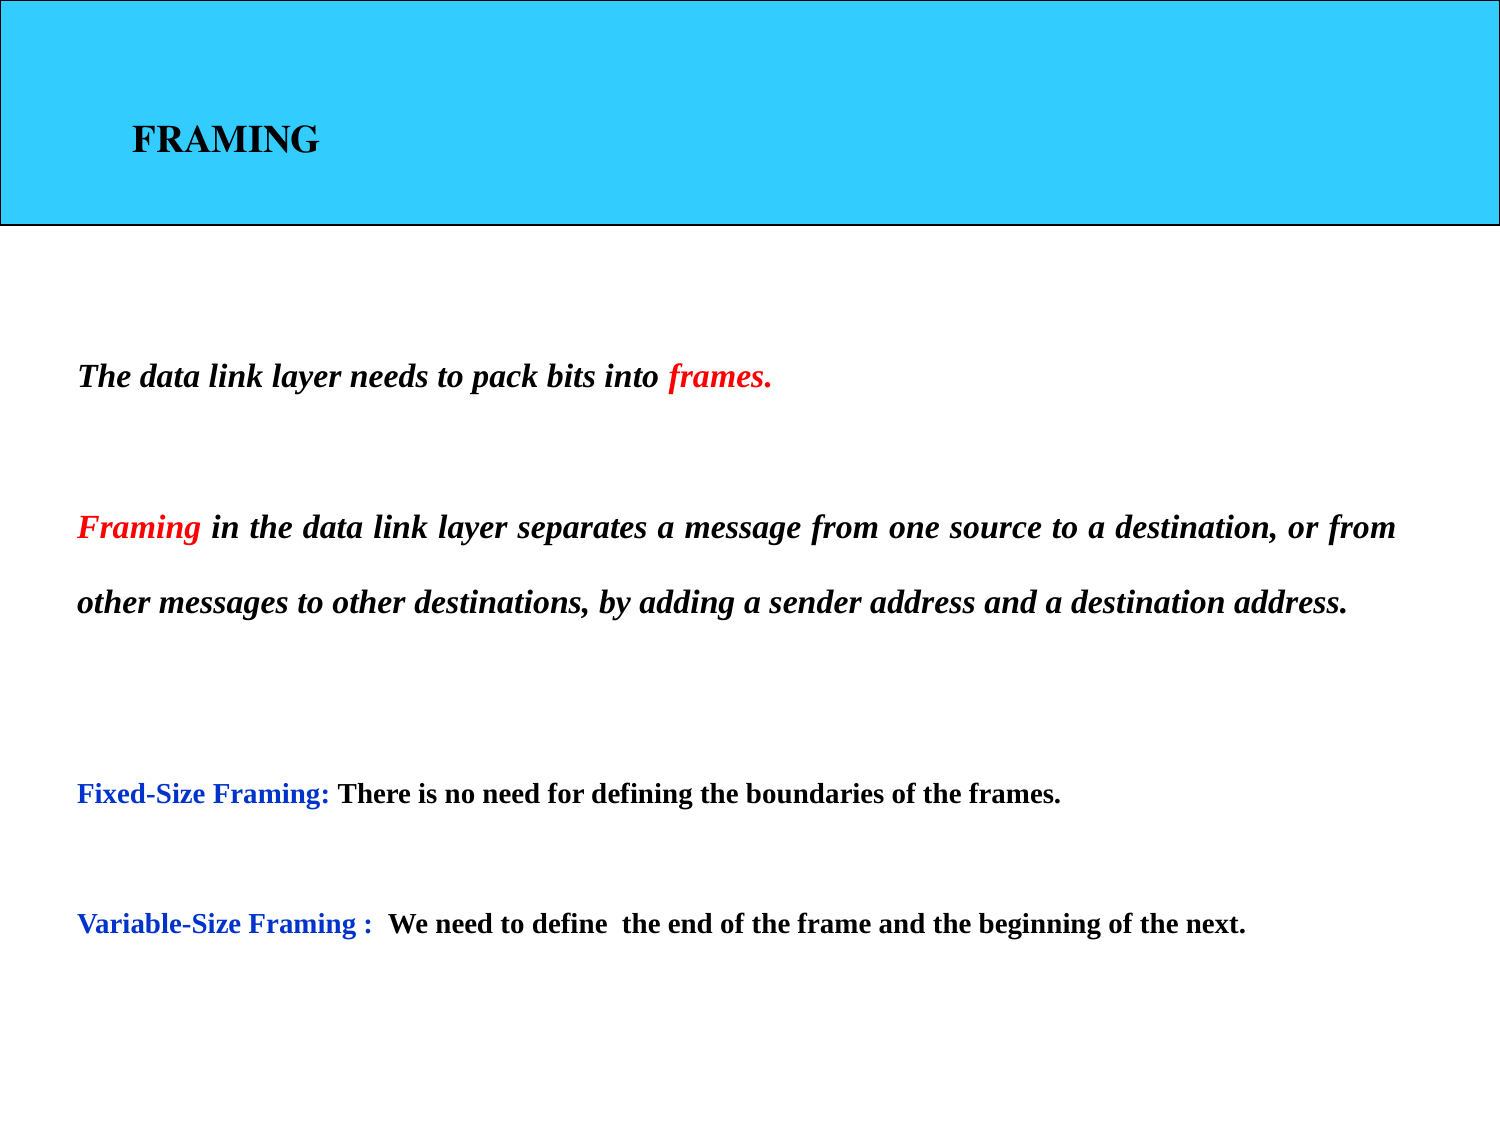

FRAMING
The data link layer needs to pack bits into frames.

Framing in the data link layer separates a message from one source to a destination, or from other messages to other destinations, by adding a sender address and a destination address.
Fixed-Size Framing: There is no need for defining the boundaries of the frames.
Variable-Size Framing :  We need to define  the end of the frame and the beginning of the next.